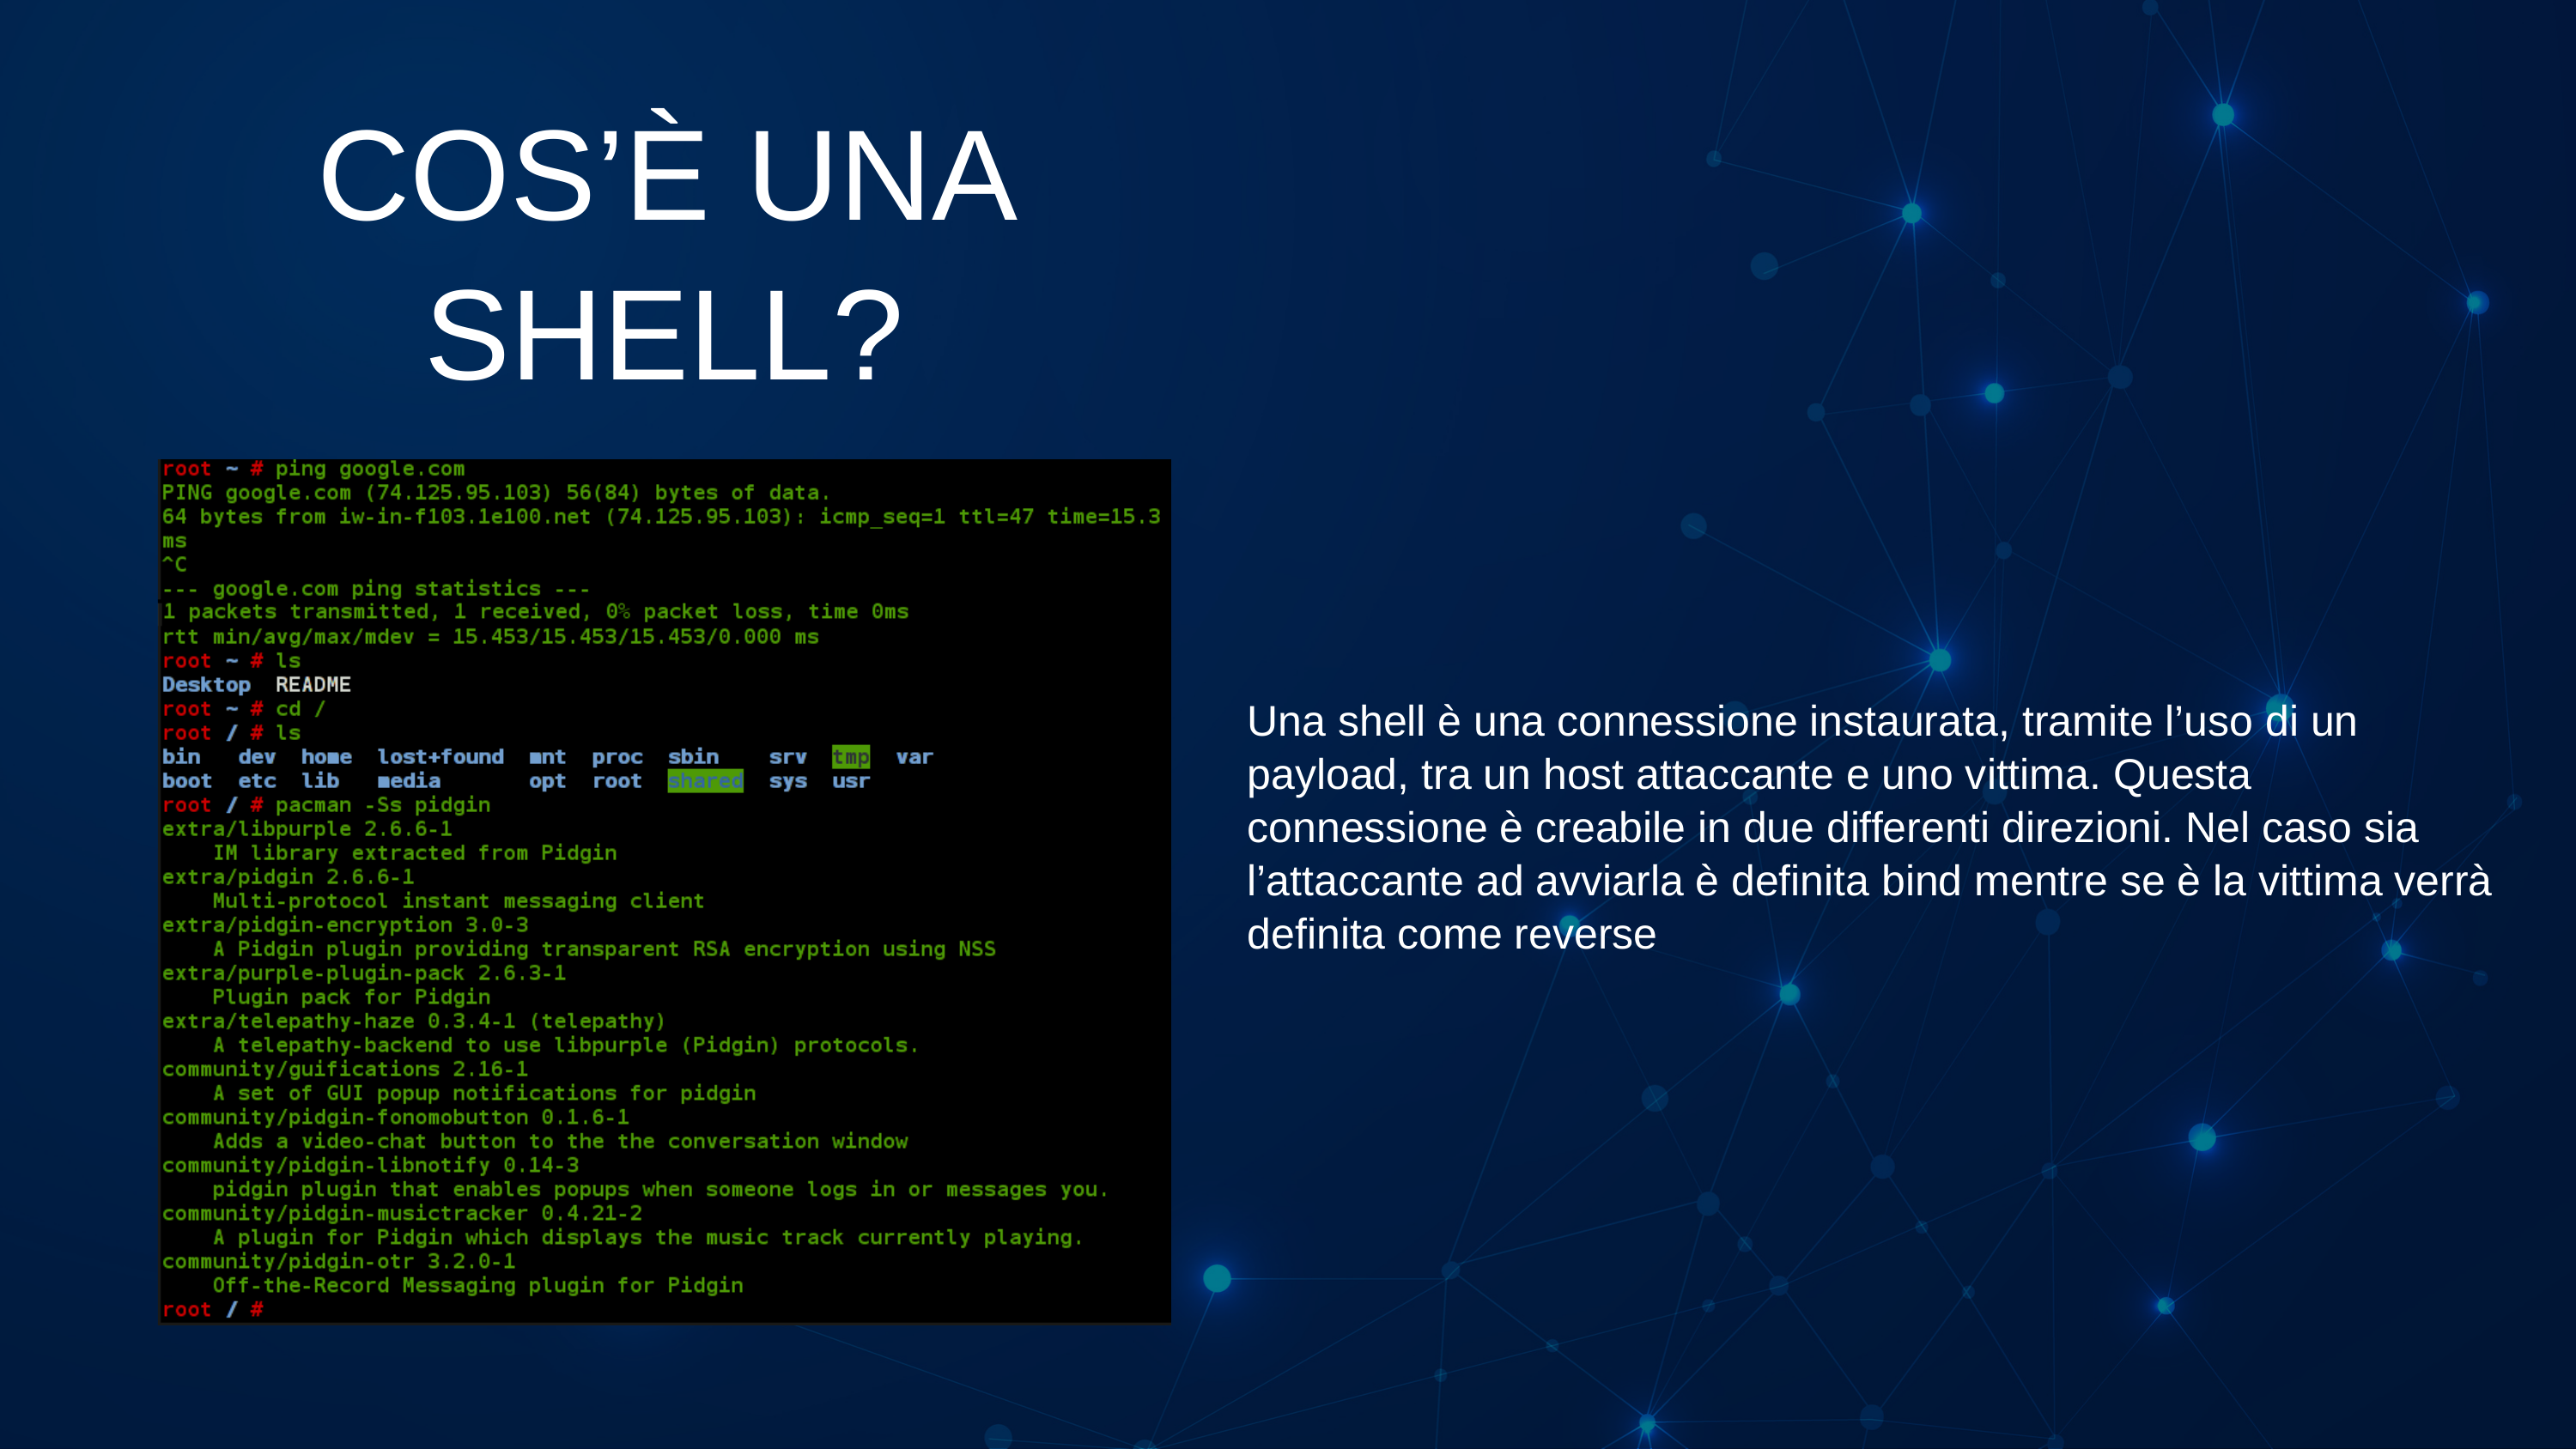

COS’È UNA SHELL?

Una shell è una connessione instaurata, tramite l’uso di un payload, tra un host attaccante e uno vittima. Questa connessione è creabile in due differenti direzioni. Nel caso sia l’attaccante ad avviarla è definita bind mentre se è la vittima verrà definita come reverse